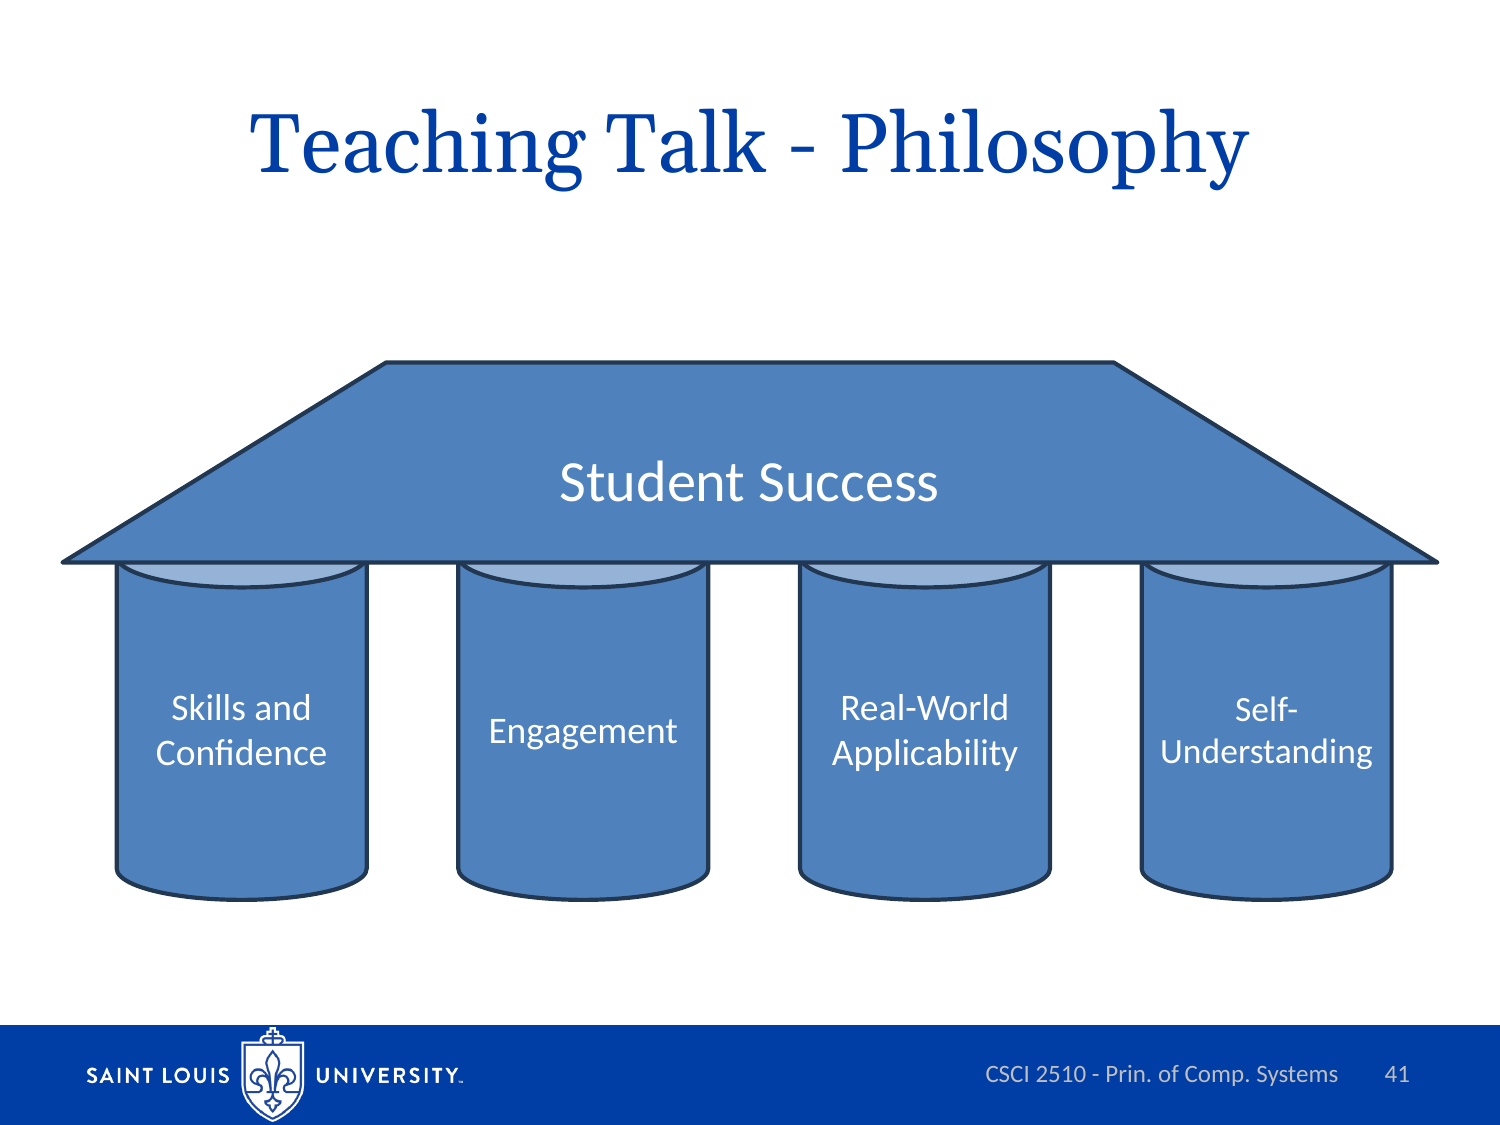

# Teaching Talk - Philosophy
Student Success
Skills and Confidence
Engagement
Real-World Applicability
Self-Understanding
CSCI 2510 - Prin. of Comp. Systems
41